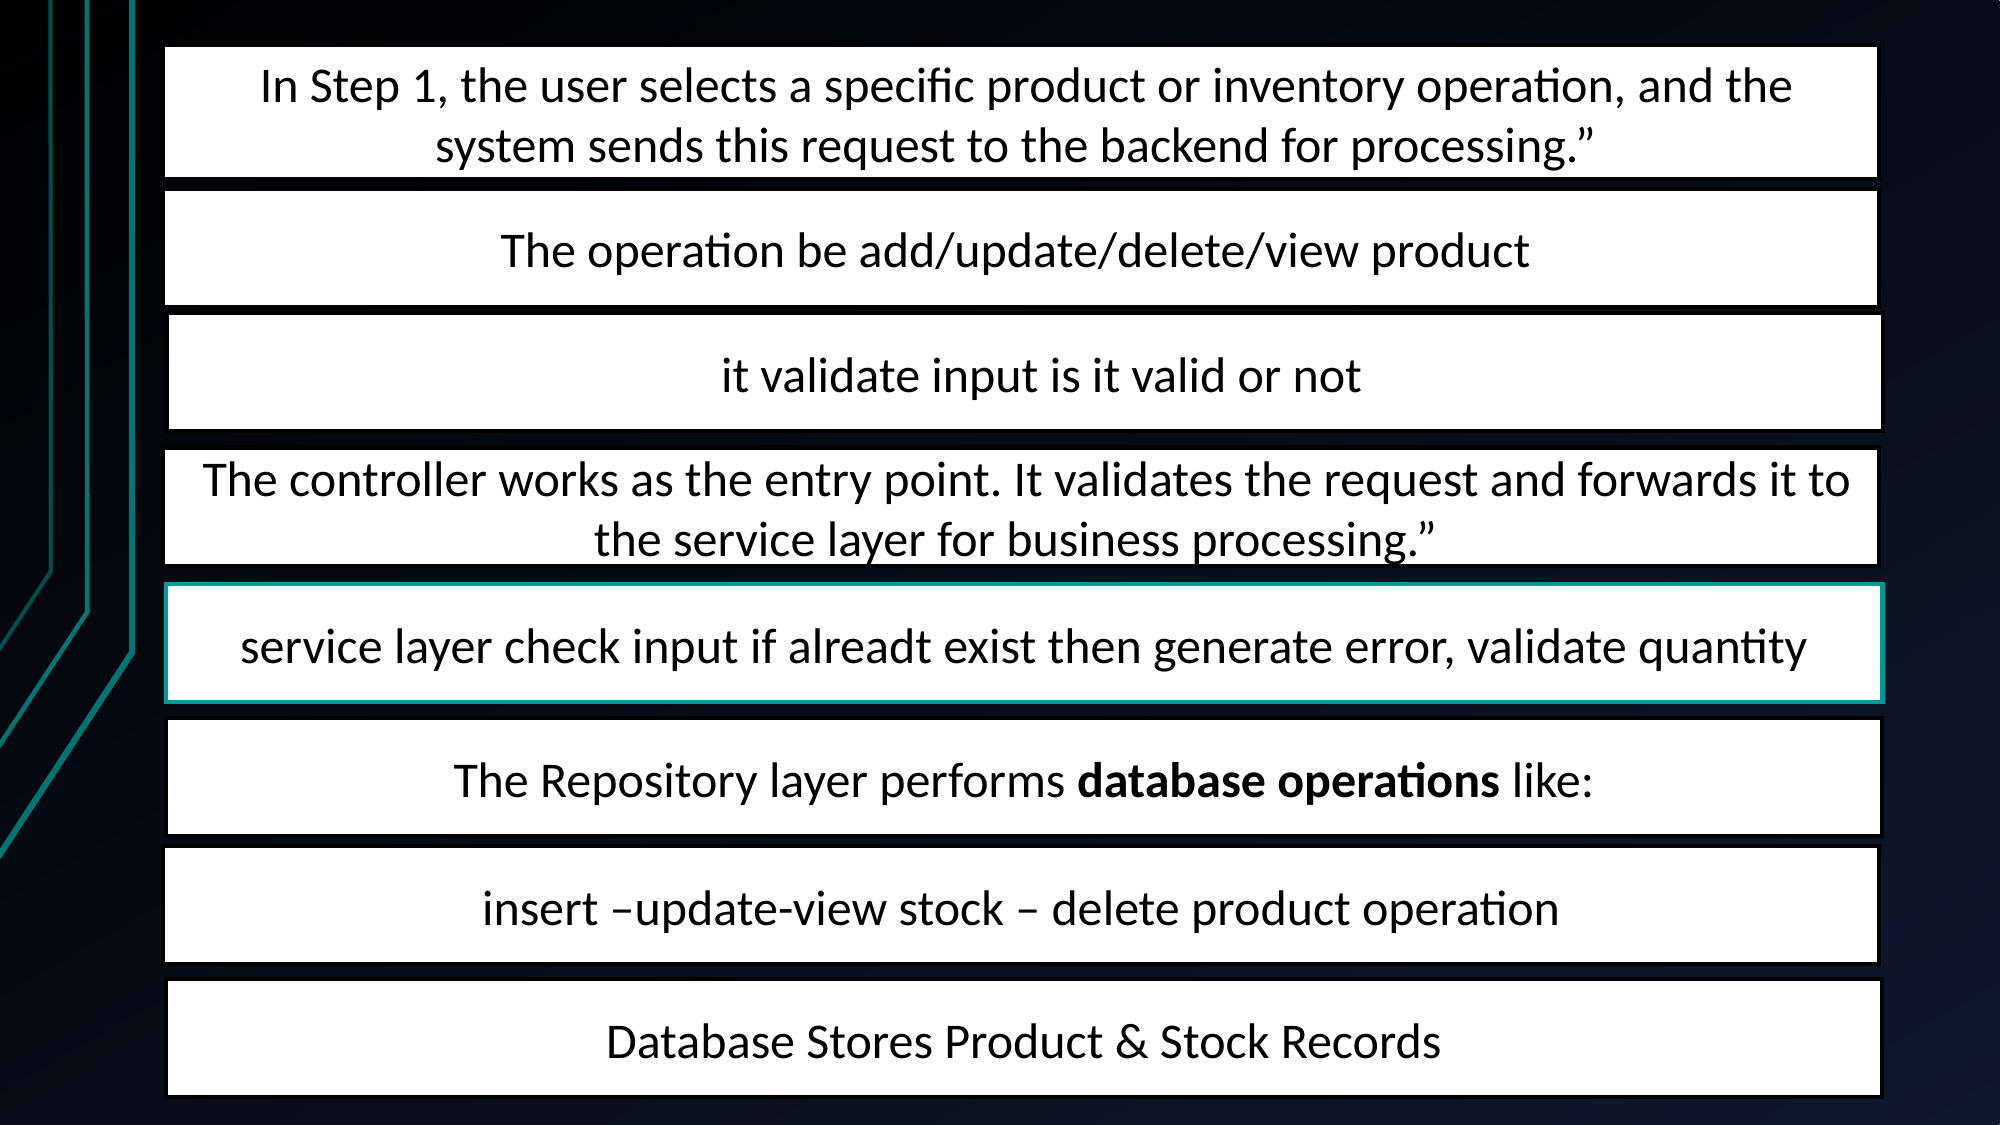

In Step 1, the user selects a specific product or inventory operation, and the system sends this request to the backend for processing.”
The operation be add/update/delete/view product
   it validate input is it valid or not
 The controller works as the entry point. It validates the request and forwards it to the service layer for business processing.”
 service layer check input if alreadt exist then generate error, validate quantity
 The Repository layer performs database operations like:
 insert –update-view stock – delete product operation
 Database Stores Product & Stock Records